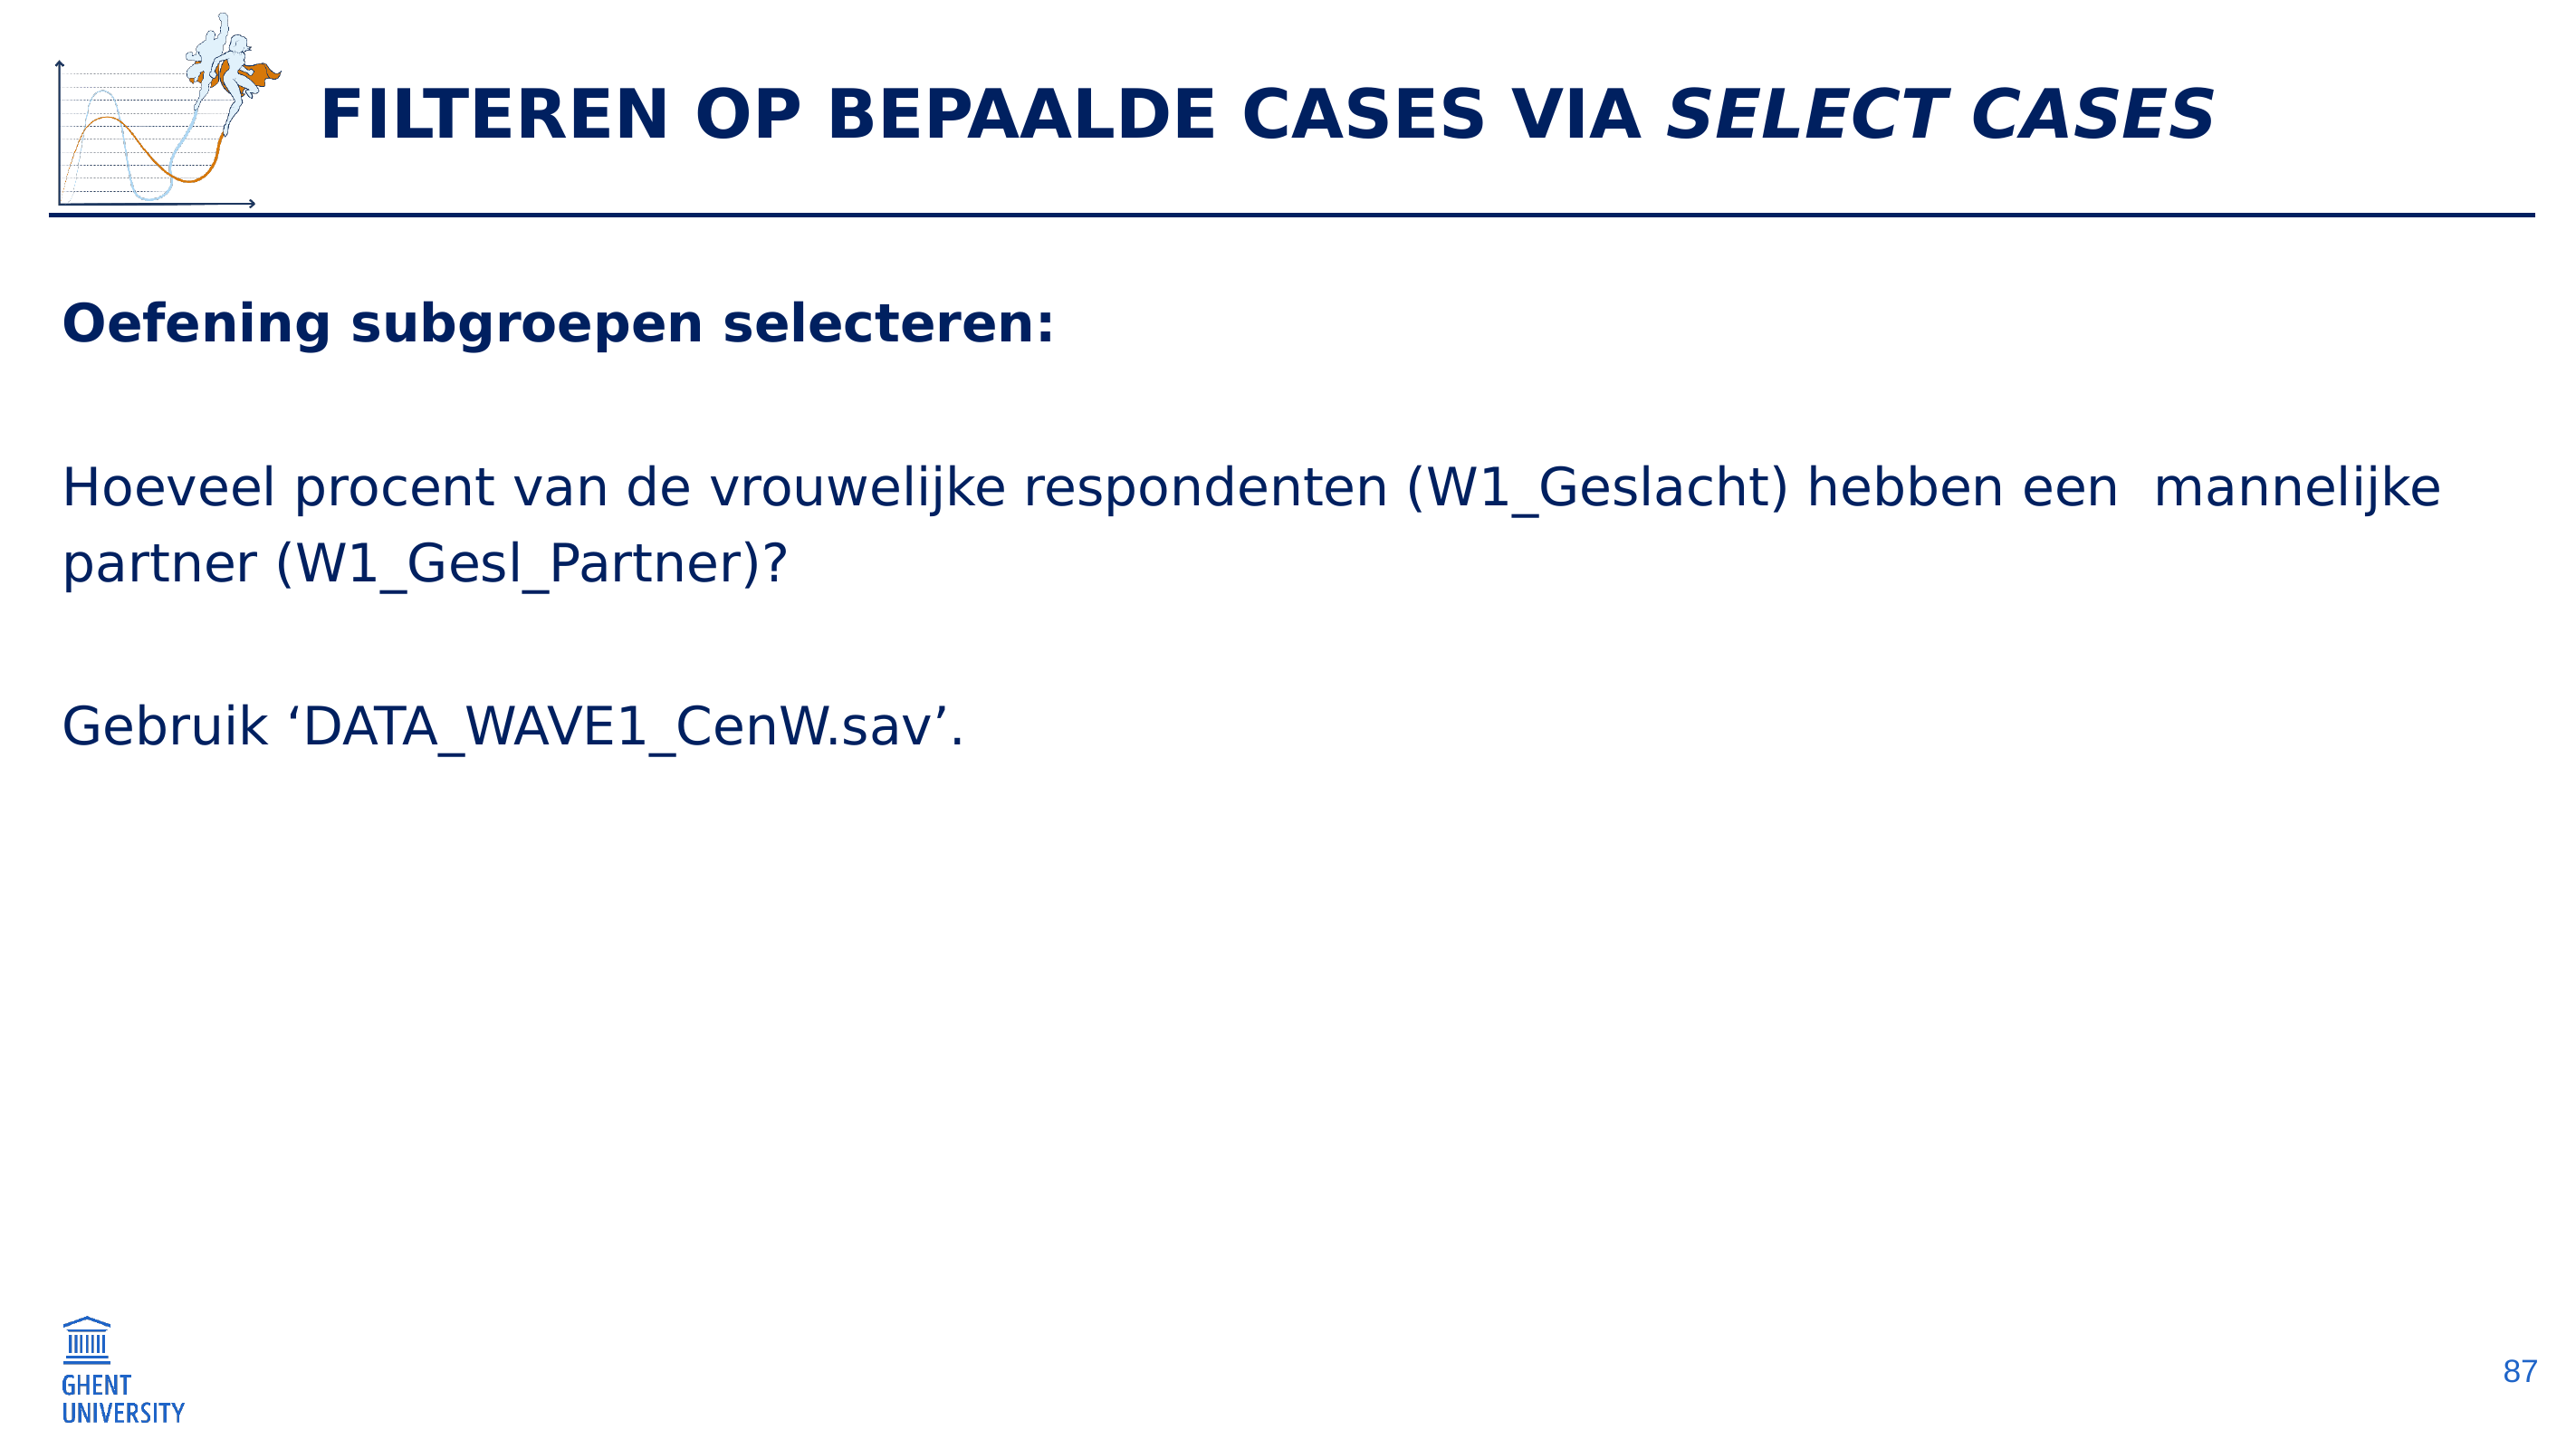

# Filteren op bepaalde cases via Select Cases
Oefening subgroepen selecteren:

Hoeveel procent van de vrouwelijke respondenten (W1_Geslacht) hebben een  mannelijke partner (W1_Gesl_Partner)?

Gebruik ‘DATA_WAVE1_CenW.sav’.

87